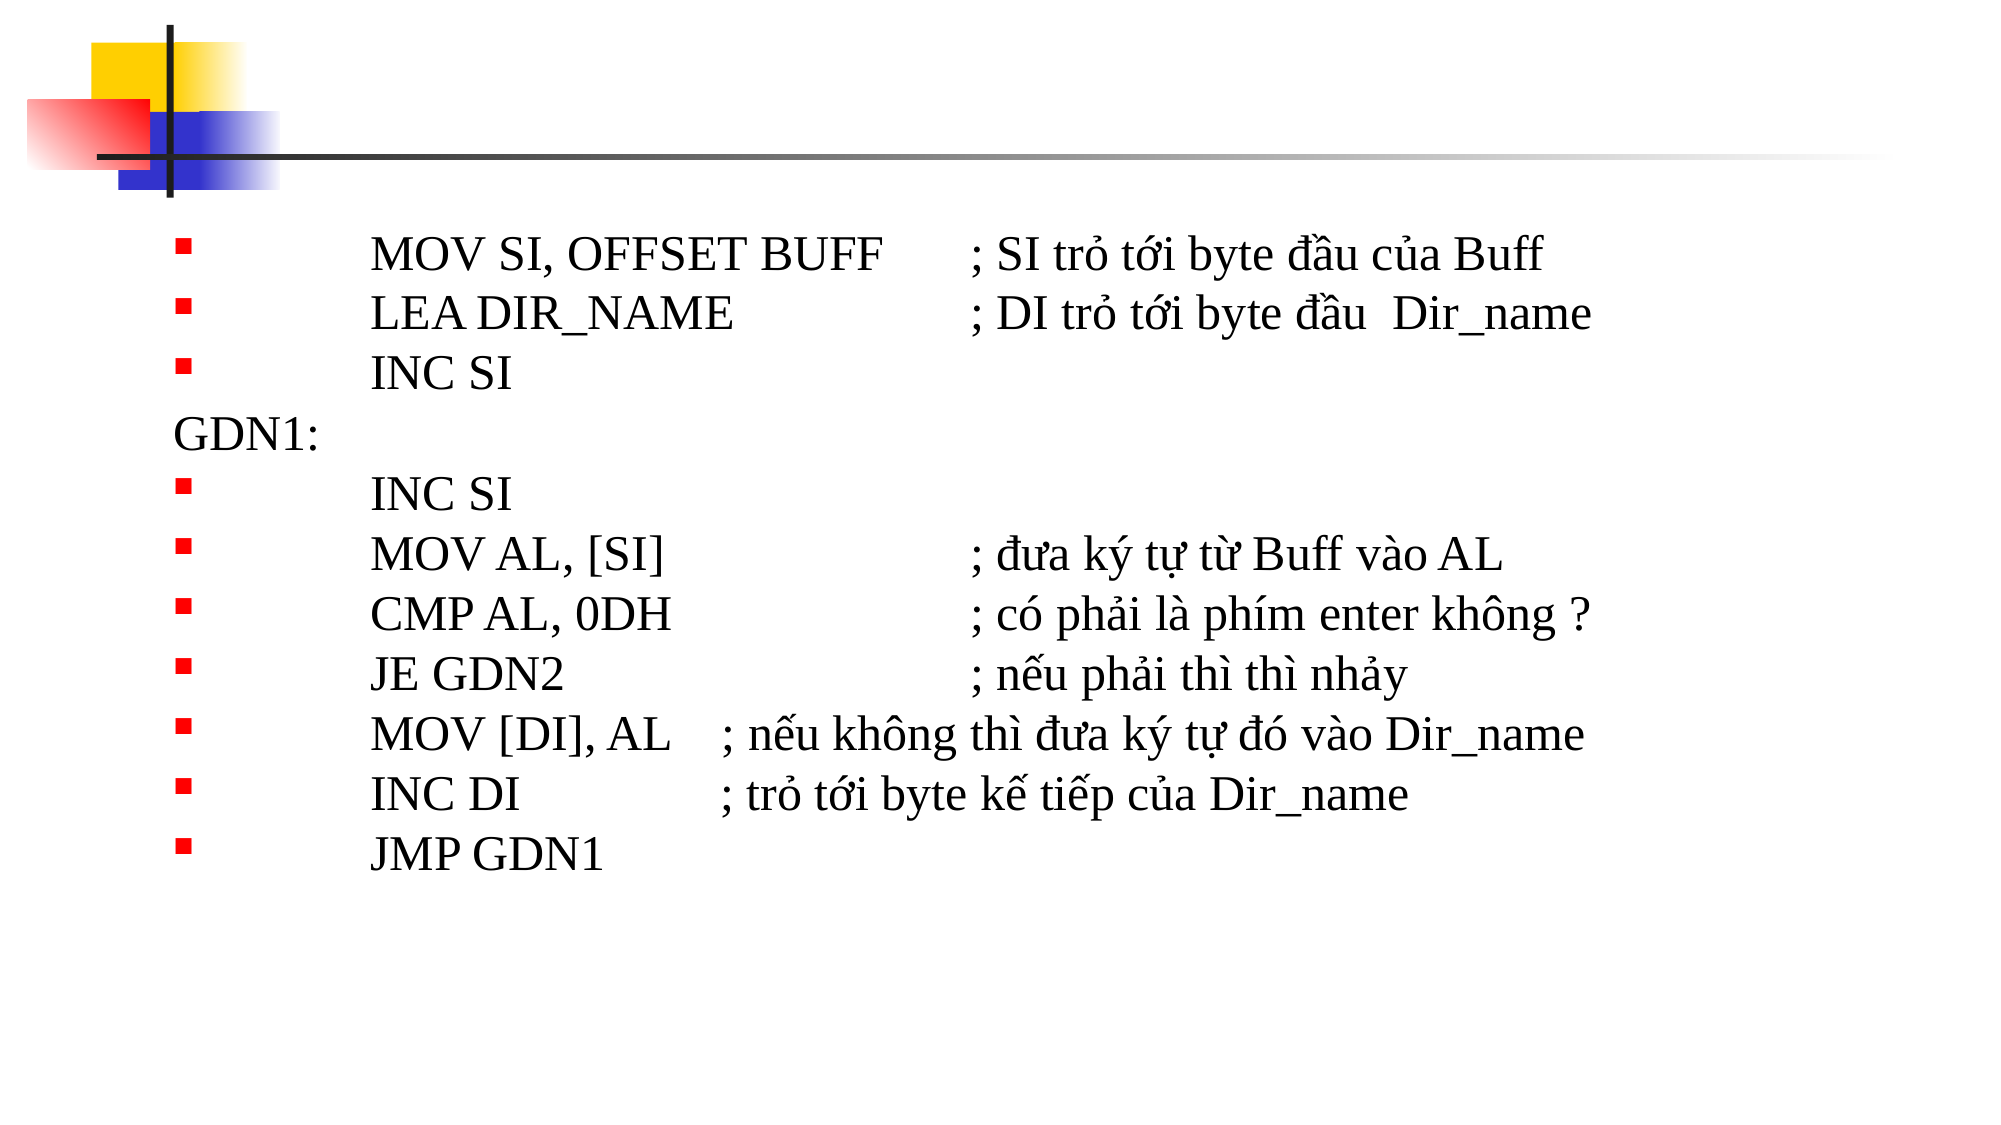

#
	MOV SI, OFFSET BUFF	; SI trỏ tới byte đầu của Buff
	LEA DIR_NAME		; DI trỏ tới byte đầu  Dir_name
	INC SI
GDN1:
	INC SI
	MOV AL, [SI]			; đưa ký tự từ Buff vào AL
	CMP AL, 0DH		; có phải là phím enter không ?
	JE GDN2			; nếu phải thì thì nhảy
	MOV [DI], AL    ; nếu không thì đưa ký tự đó vào Dir_name
	INC DI	    ; trỏ tới byte kế tiếp của Dir_name
	JMP GDN1